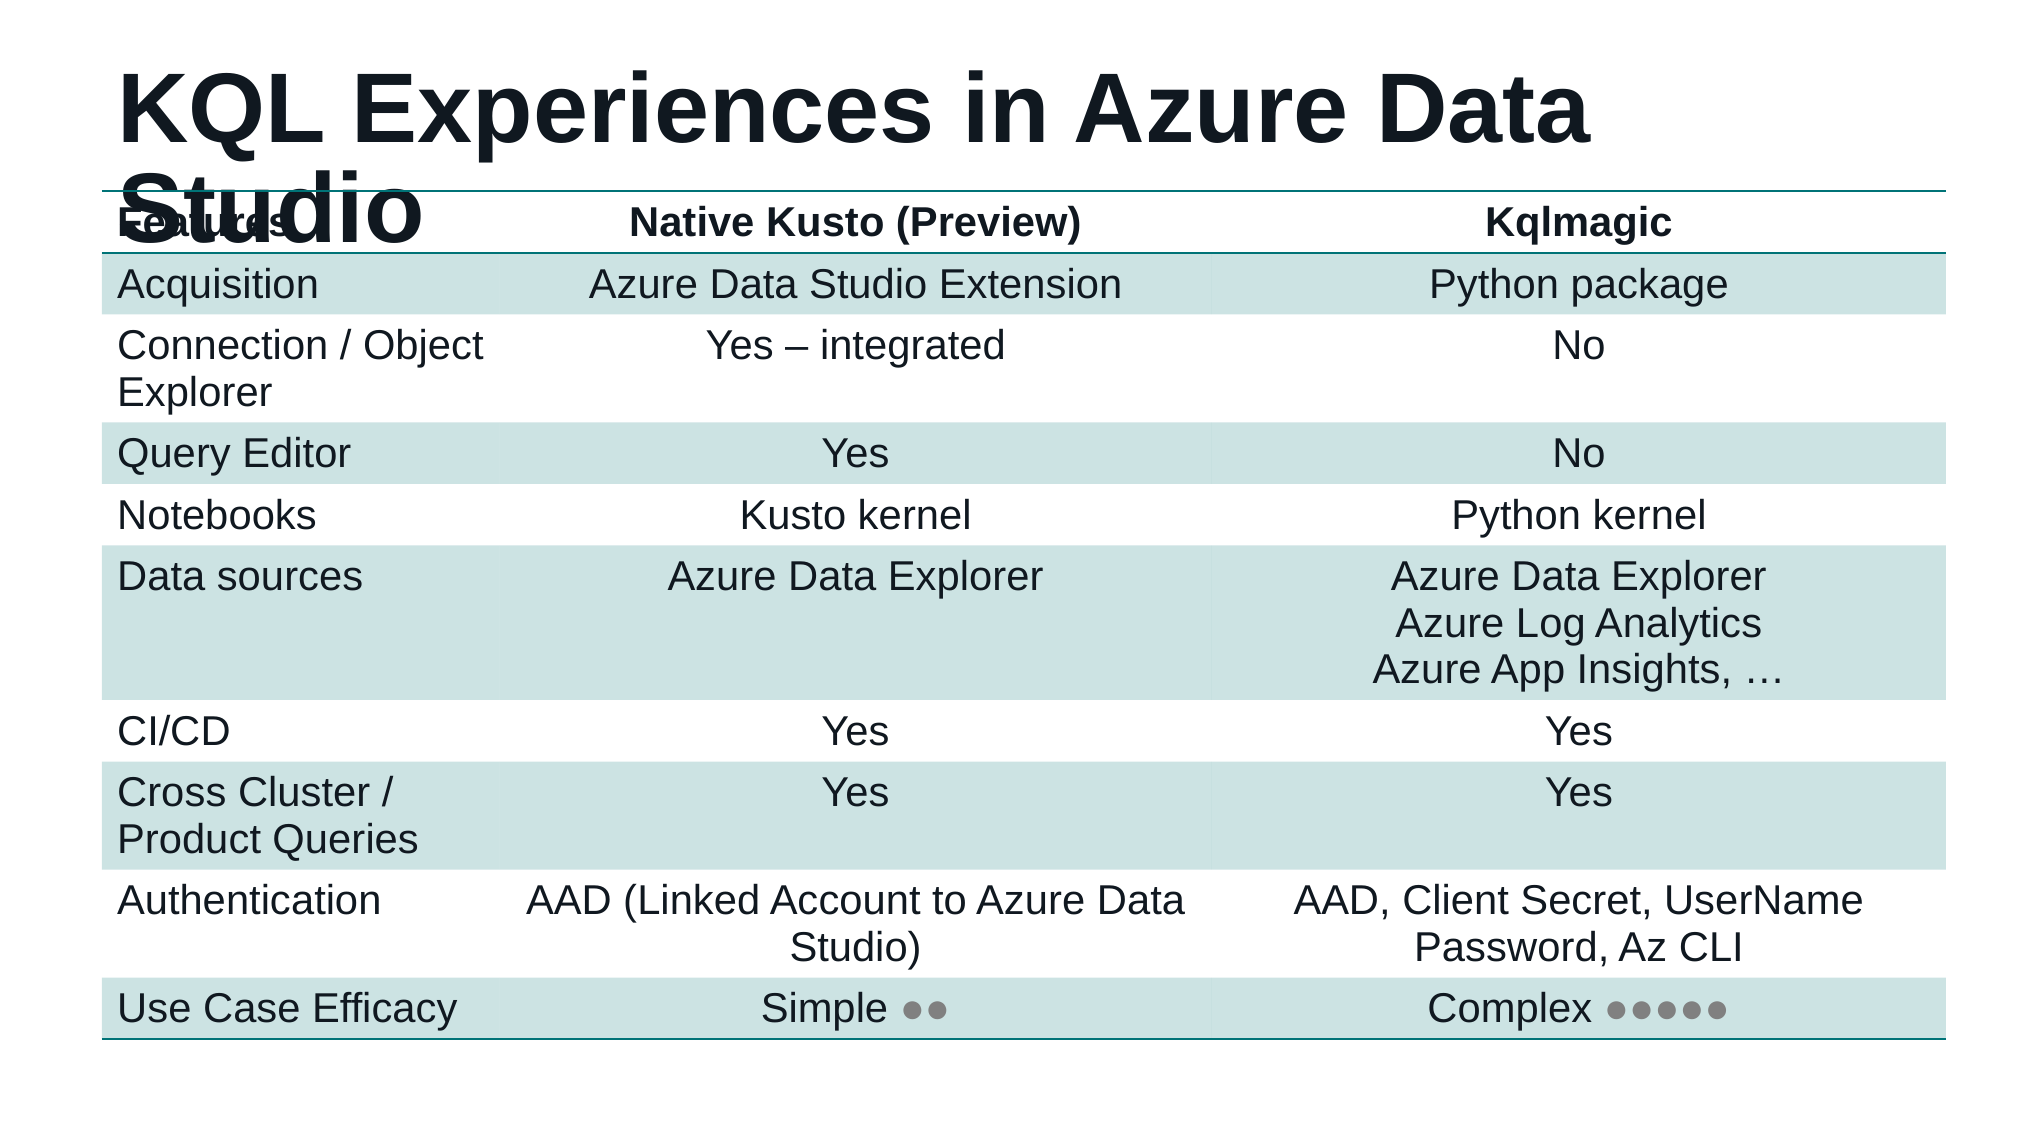

# KQL Experiences in Azure Data Studio
| Features | Native Kusto (Preview) | Kqlmagic |
| --- | --- | --- |
| Acquisition | Azure Data Studio Extension | Python package |
| Connection / Object Explorer | Yes – integrated | No |
| Query Editor | Yes | No |
| Notebooks | Kusto kernel | Python kernel |
| Data sources | Azure Data Explorer | Azure Data Explorer Azure Log Analytics Azure App Insights, … |
| CI/CD | Yes | Yes |
| Cross Cluster / Product Queries | Yes | Yes |
| Authentication | AAD (Linked Account to Azure Data Studio) | AAD, Client Secret, UserName Password, Az CLI |
| Use Case Efficacy | Simple ●● | Complex ●●●●● |